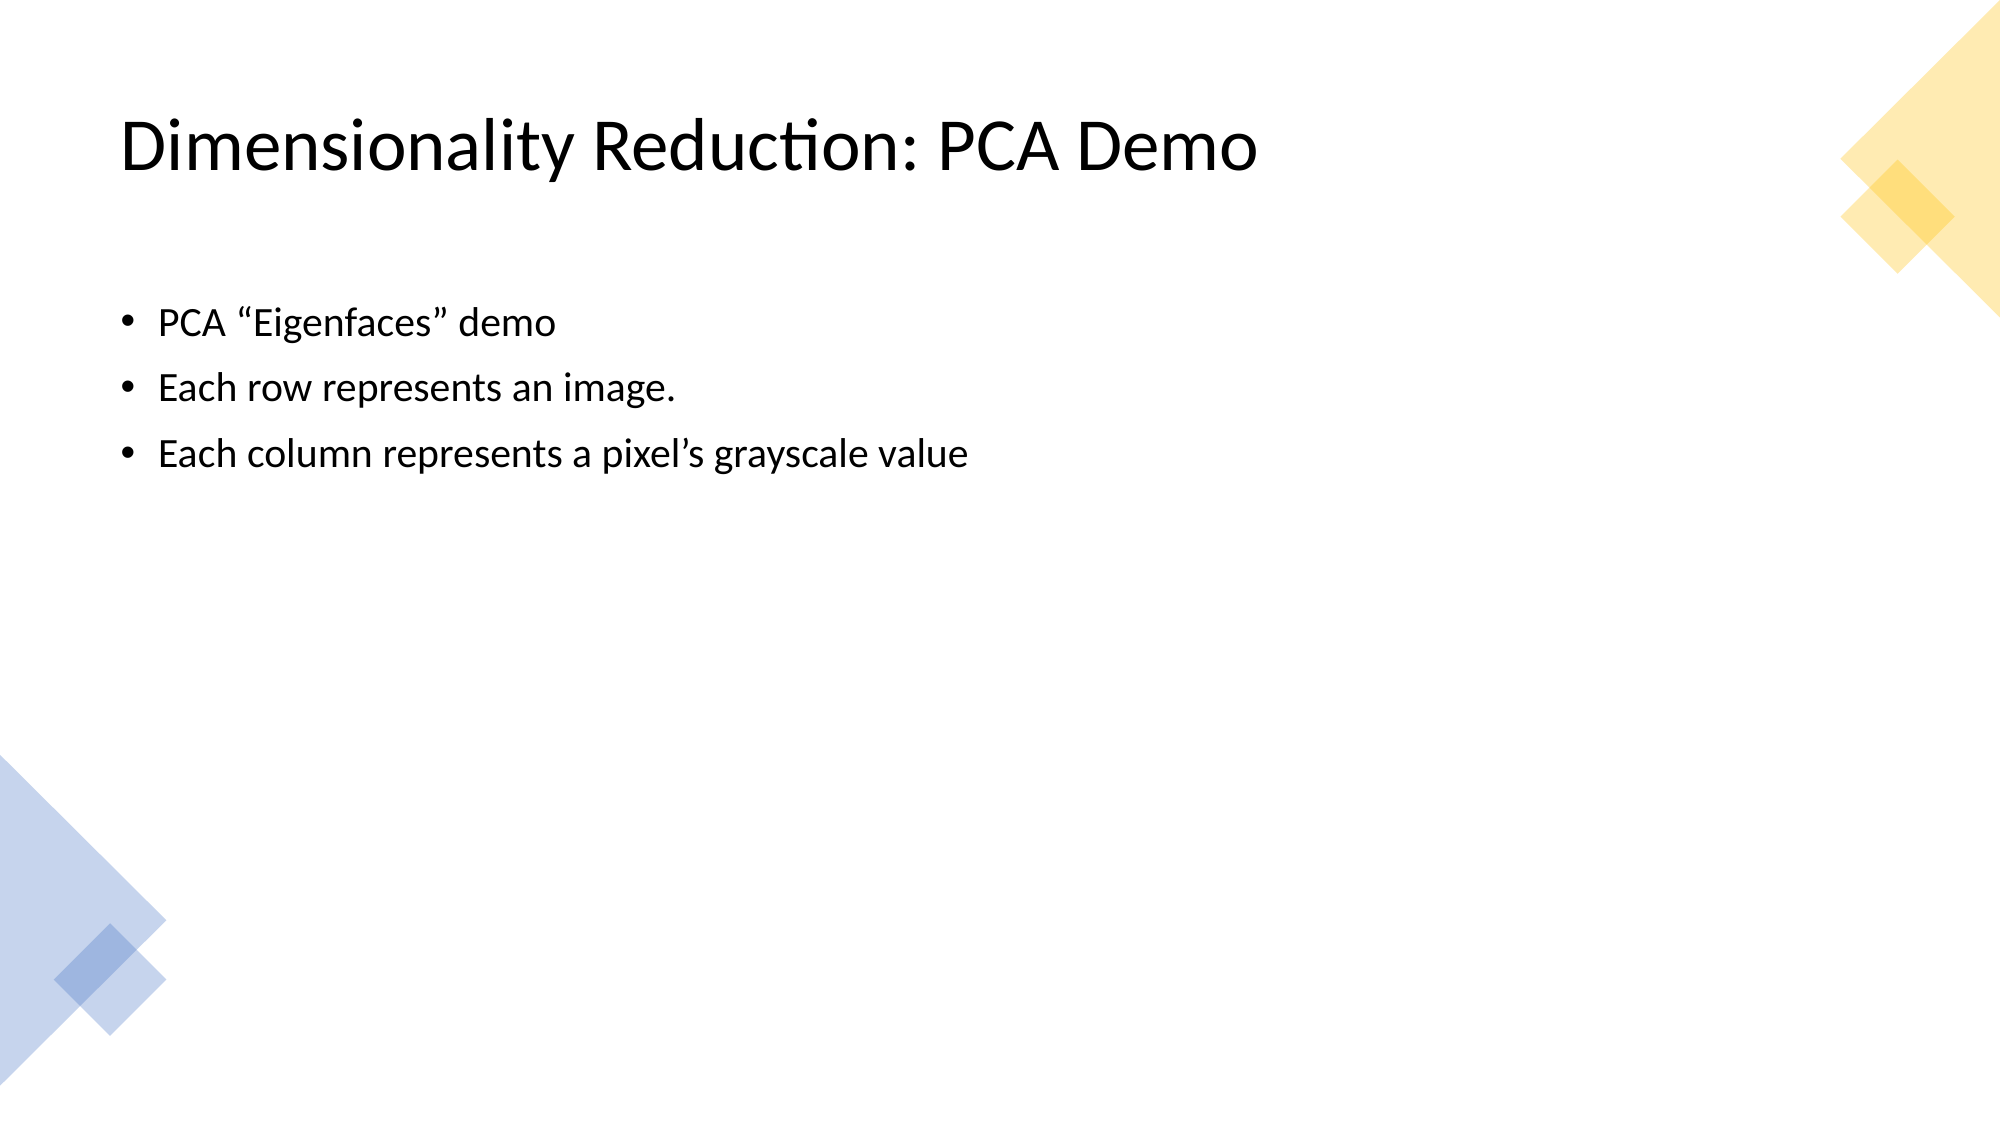

# Dimensionality Reduction: PCA Demo
PCA “Eigenfaces” demo
Each row represents an image.
Each column represents a pixel’s grayscale value